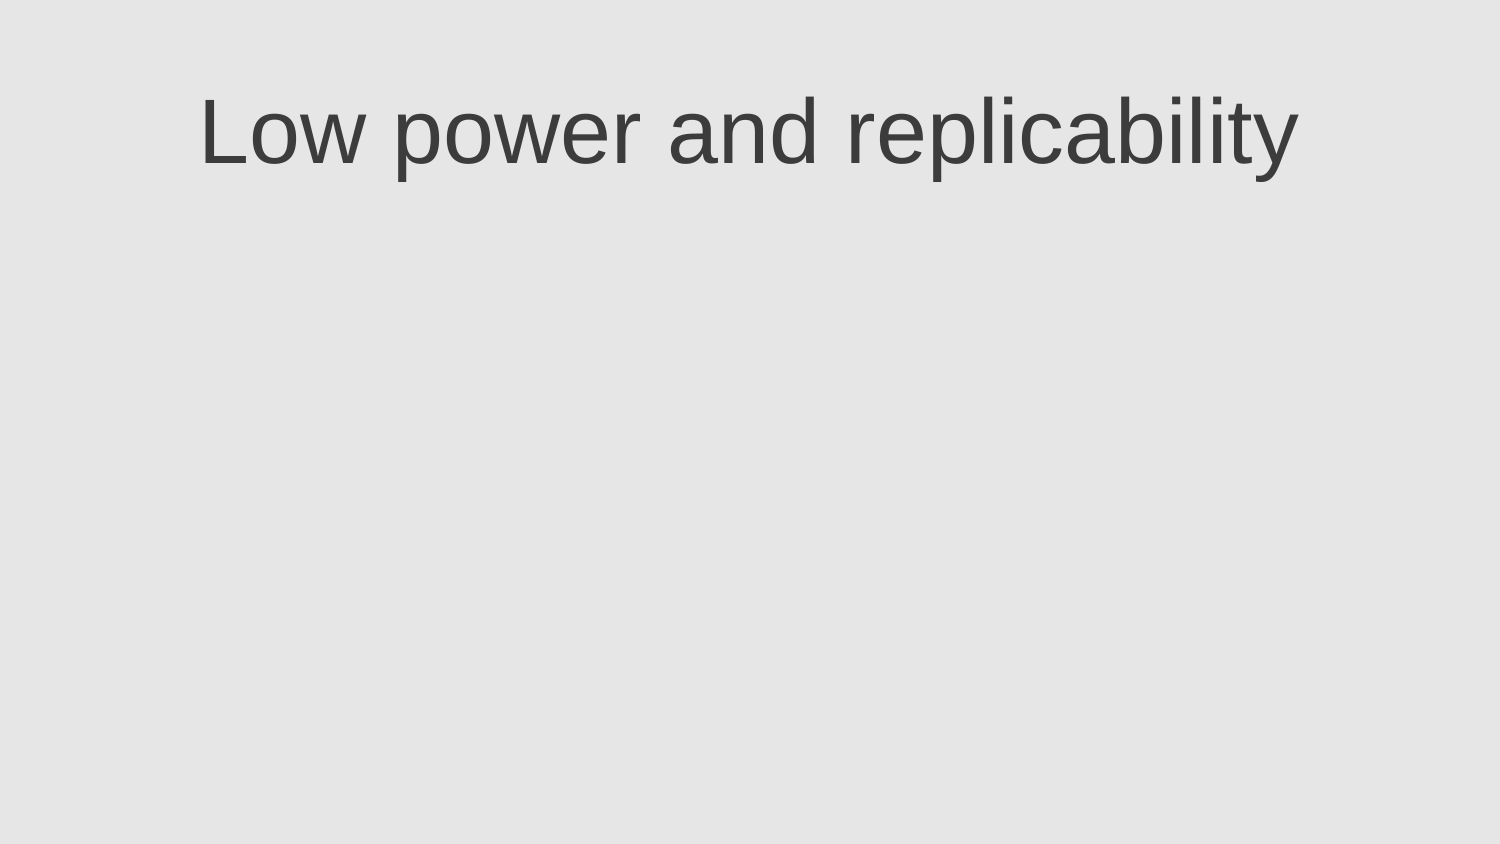

Desk reject from Affective Sciences
“A key concern, however, is the quite small sample size. Although a power analysis is provided, no justification is given for the anticipated "medium" effect size, and the study does not appear to have been preregistered. Although small sample sizes may provide ample power to reject the null hypothesis in within-between interactions, they still suffer from problems with effect size estimation and generalizability.“
# Low power and replicability